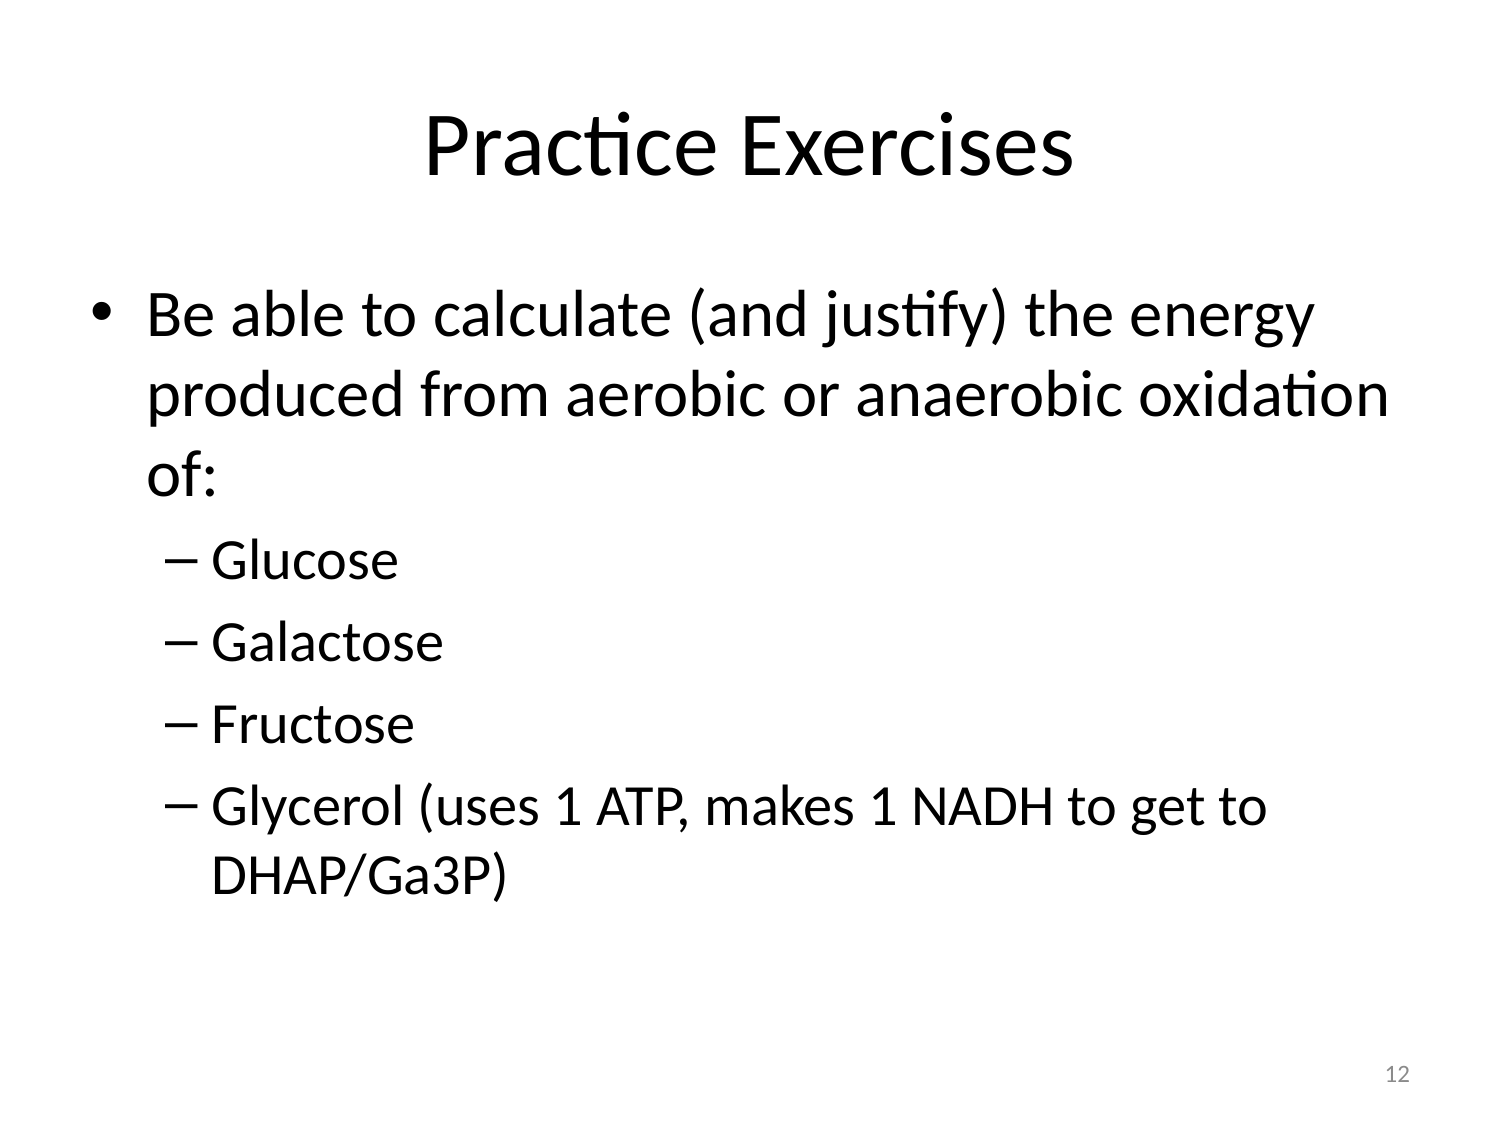

# Practice Exercises
Be able to calculate (and justify) the energy produced from aerobic or anaerobic oxidation of:
Glucose
Galactose
Fructose
Glycerol (uses 1 ATP, makes 1 NADH to get to DHAP/Ga3P)
12